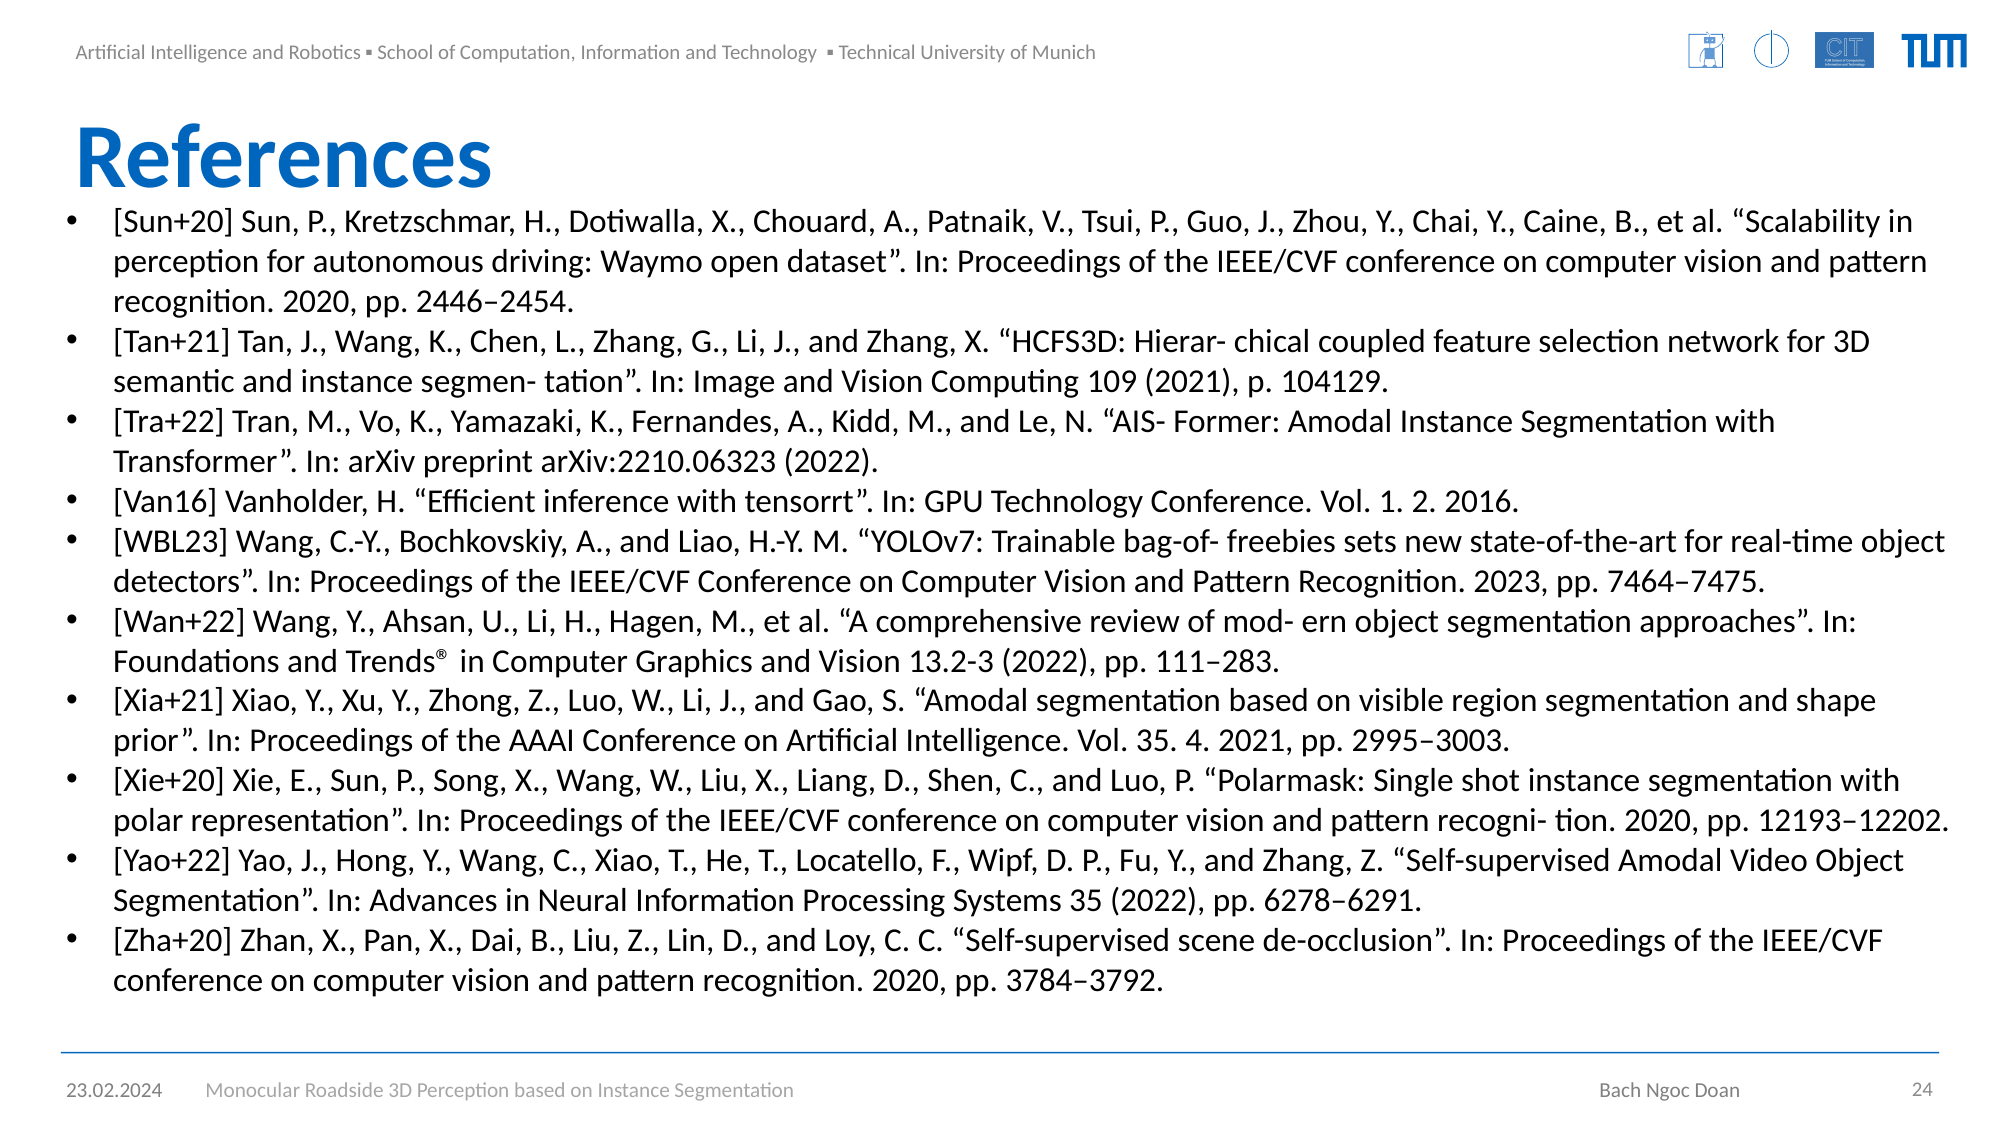

References
[Sun+20] Sun, P., Kretzschmar, H., Dotiwalla, X., Chouard, A., Patnaik, V., Tsui, P., Guo, J., Zhou, Y., Chai, Y., Caine, B., et al. “Scalability in perception for autonomous driving: Waymo open dataset”. In: Proceedings of the IEEE/CVF conference on computer vision and pattern recognition. 2020, pp. 2446–2454.
[Tan+21] Tan, J., Wang, K., Chen, L., Zhang, G., Li, J., and Zhang, X. “HCFS3D: Hierar- chical coupled feature selection network for 3D semantic and instance segmen- tation”. In: Image and Vision Computing 109 (2021), p. 104129.
[Tra+22] Tran, M., Vo, K., Yamazaki, K., Fernandes, A., Kidd, M., and Le, N. “AIS- Former: Amodal Instance Segmentation with Transformer”. In: arXiv preprint arXiv:2210.06323 (2022).
[Van16] Vanholder, H. “Efficient inference with tensorrt”. In: GPU Technology Conference. Vol. 1. 2. 2016.
[WBL23] Wang, C.-Y., Bochkovskiy, A., and Liao, H.-Y. M. “YOLOv7: Trainable bag-of- freebies sets new state-of-the-art for real-time object detectors”. In: Proceedings of the IEEE/CVF Conference on Computer Vision and Pattern Recognition. 2023, pp. 7464–7475.
[Wan+22] Wang, Y., Ahsan, U., Li, H., Hagen, M., et al. “A comprehensive review of mod- ern object segmentation approaches”. In: Foundations and Trends® in Computer Graphics and Vision 13.2-3 (2022), pp. 111–283.
[Xia+21] Xiao, Y., Xu, Y., Zhong, Z., Luo, W., Li, J., and Gao, S. “Amodal segmentation based on visible region segmentation and shape prior”. In: Proceedings of the AAAI Conference on Artificial Intelligence. Vol. 35. 4. 2021, pp. 2995–3003.
[Xie+20] Xie, E., Sun, P., Song, X., Wang, W., Liu, X., Liang, D., Shen, C., and Luo, P. “Polarmask: Single shot instance segmentation with polar representation”. In: Proceedings of the IEEE/CVF conference on computer vision and pattern recogni- tion. 2020, pp. 12193–12202.
[Yao+22] Yao, J., Hong, Y., Wang, C., Xiao, T., He, T., Locatello, F., Wipf, D. P., Fu, Y., and Zhang, Z. “Self-supervised Amodal Video Object Segmentation”. In: Advances in Neural Information Processing Systems 35 (2022), pp. 6278–6291.
[Zha+20] Zhan, X., Pan, X., Dai, B., Liu, Z., Lin, D., and Loy, C. C. “Self-supervised scene de-occlusion”. In: Proceedings of the IEEE/CVF conference on computer vision and pattern recognition. 2020, pp. 3784–3792.
23.02.2024         Monocular Roadside 3D Perception based on Instance Segmentation 						       Bach Ngoc Doan